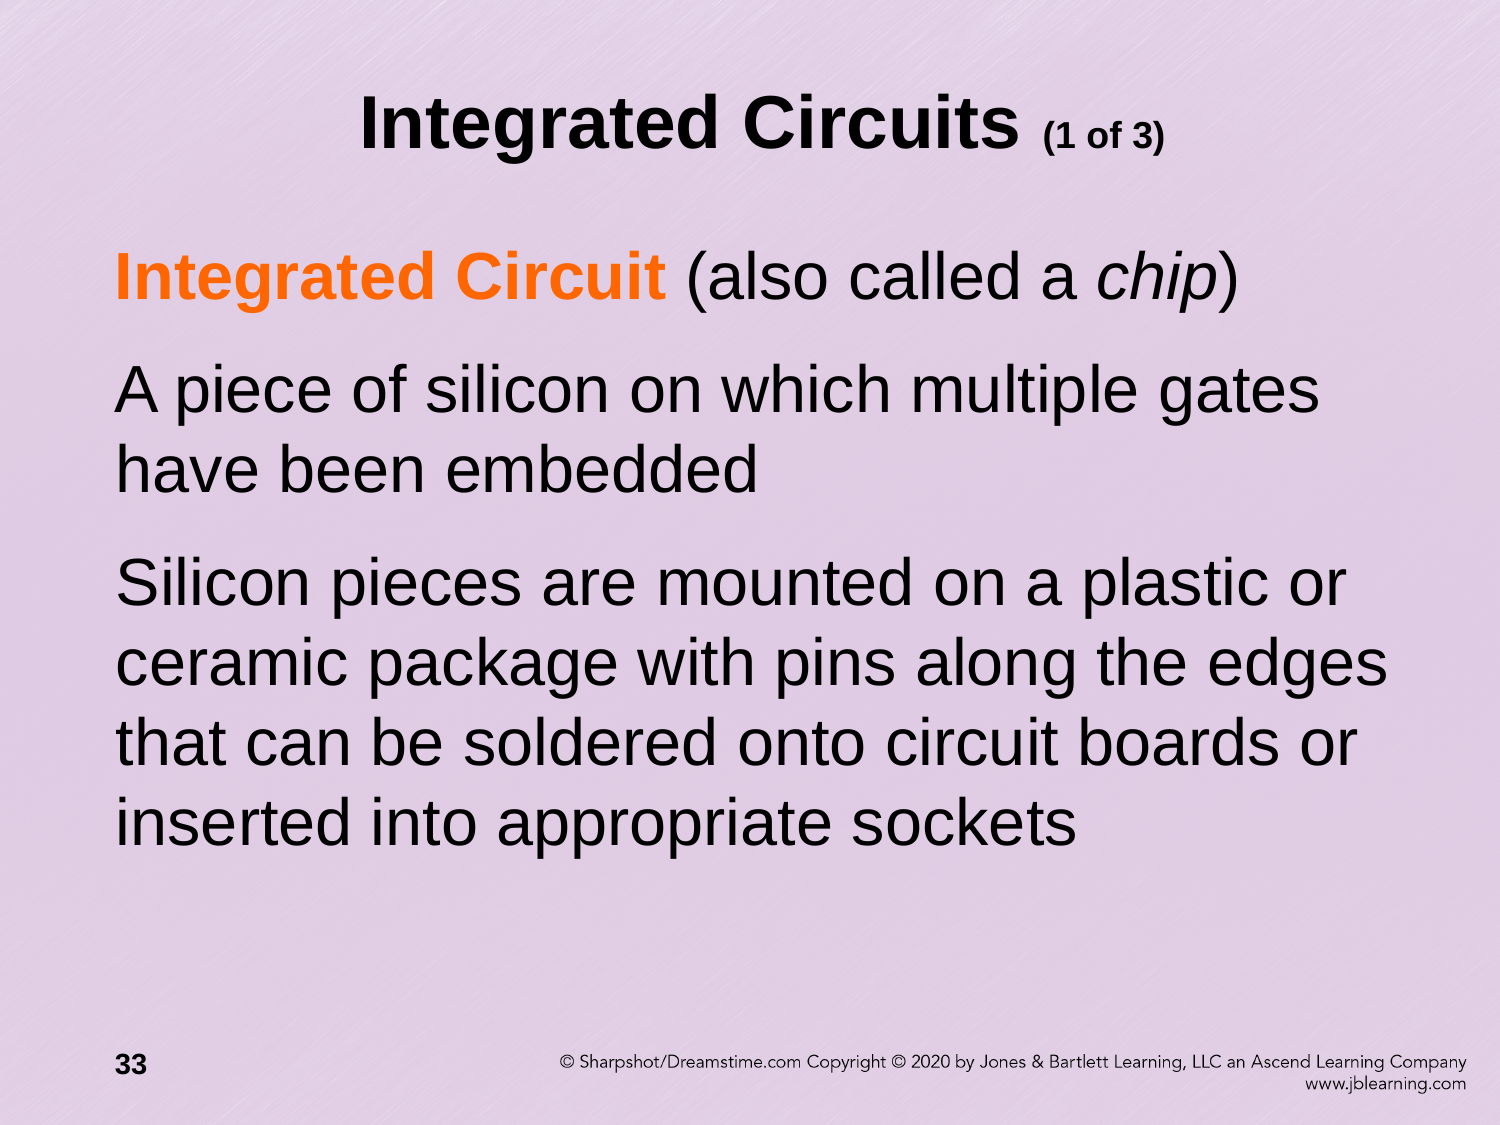

# Integrated Circuits (1 of 3)
Integrated Circuit (also called a chip)
A piece of silicon on which multiple gates have been embedded
	Silicon pieces are mounted on a plastic or ceramic package with pins along the edges that can be soldered onto circuit boards or inserted into appropriate sockets
33